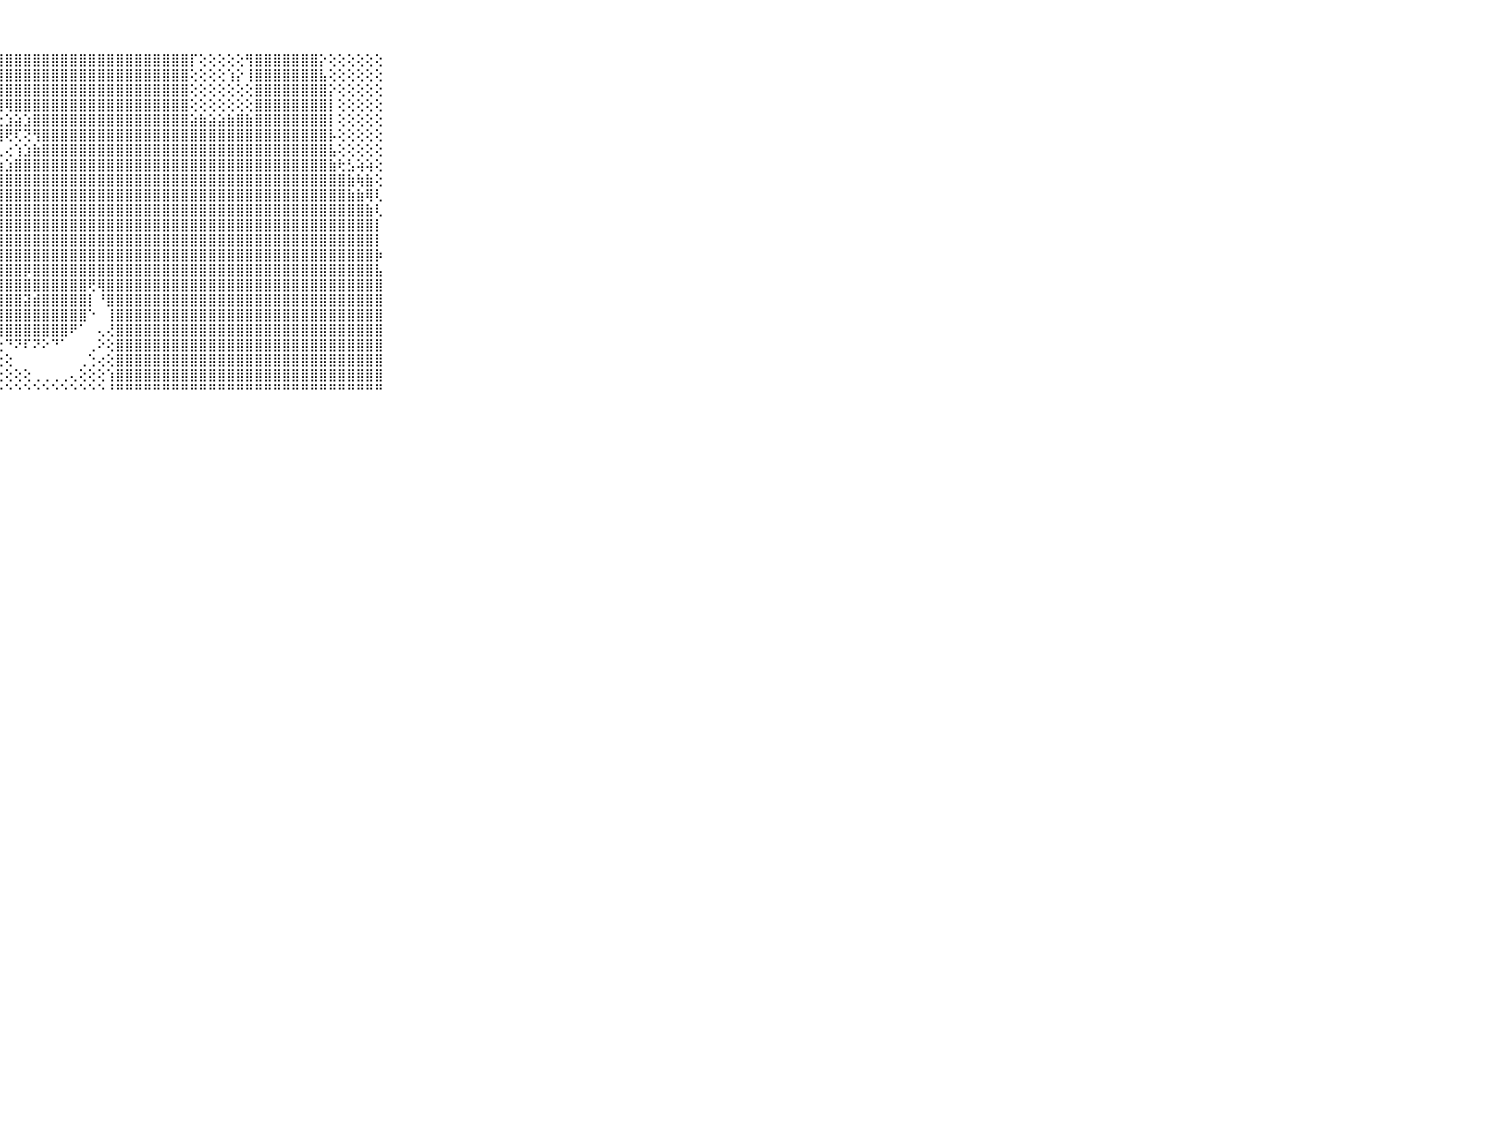

⠀⠀⠀⠀⠀⠀⠀⠀⠀⠀⠀⣿⣿⣿⣿⣿⣿⣿⣿⣿⣿⣿⣿⣿⣿⣿⣿⣿⣿⣿⣿⣿⣿⣿⣿⣿⣿⣿⣿⣿⣿⣿⣿⣿⣿⣿⣿⣿⡏⢕⢕⢕⢕⢕⢻⣿⣿⣿⣿⣿⣿⣿⡕⢕⢕⢕⢕⢕⢕⠀⠀⠀⠀⠀⠀⠀⠀⠀⠀⠀⠀
⠀⠀⠀⠀⠀⠀⠀⠀⠀⠀⠀⣿⣿⣿⣿⣿⣿⣿⣿⣿⣿⣿⣿⣿⣿⣿⣿⣿⣿⣿⣿⣿⣿⣿⣿⣿⣿⣿⣿⣿⣿⣿⣿⣿⣿⣿⣿⣿⢕⢕⢕⢕⢱⡕⢸⣿⣿⣿⣿⣿⣿⣿⣧⢕⢕⢕⢕⢕⢕⠀⠀⠀⠀⠀⠀⠀⠀⠀⠀⠀⠀
⠀⠀⠀⠀⠀⠀⠀⠀⠀⠀⠀⣿⣿⣿⣿⣿⣿⣿⣿⣿⣿⣿⣿⣿⣿⣿⣿⣿⣿⣿⣿⣿⣿⣿⣿⣿⣿⣿⣿⣿⣿⣿⣿⣿⣿⣿⣿⣿⢕⢕⢕⢕⢕⢕⢕⣿⣿⣿⣿⣿⣿⣿⣿⡕⢕⢕⢕⢕⢕⠀⠀⠀⠀⠀⠀⠀⠀⠀⠀⠀⠀
⠀⠀⠀⠀⠀⠀⠀⠀⠀⠀⠀⣿⣿⣿⣿⣿⣿⣿⣿⣿⣿⣿⡿⢿⢿⢟⢟⢿⢿⣿⣿⣿⣿⣿⣿⣿⣿⣿⣿⣿⣿⣿⣿⣿⣿⣿⣿⣿⢕⢕⢕⢕⢕⢕⢕⣿⣿⣿⣿⣿⣿⣿⣿⡇⢕⢕⢕⢕⢕⠀⠀⠀⠀⠀⠀⠀⠀⠀⠀⠀⠀
⠀⠀⠀⠀⠀⠀⠀⠀⠀⠀⠀⣿⣿⣿⣿⣿⣿⣿⣿⣿⣿⢟⢕⢕⡕⢕⢱⢗⣱⣵⣱⣿⣿⣿⣿⣿⣿⣿⣿⣿⣿⣿⣿⣿⣿⣿⣿⣿⣵⣷⣵⣵⣷⣿⣷⣿⣿⣿⣿⣿⣿⣿⣿⡇⢕⢕⢕⢕⢕⠀⠀⠀⠀⠀⠀⠀⠀⠀⠀⠀⠀
⠀⠀⠀⠀⠀⠀⠀⠀⠀⠀⠀⣿⣿⣿⣿⣿⣿⣿⣿⢕⢕⢕⢕⢞⢇⣱⣿⢿⢟⢏⢝⢻⣿⣿⣿⣿⣿⣿⣿⣿⣿⣿⣿⣿⣿⣿⣿⣿⣿⣿⣿⣿⣿⣿⣿⣿⣿⣿⣿⣿⣿⣿⣿⡧⢕⢕⢕⢕⢕⠀⠀⠀⠀⠀⠀⠀⠀⠀⠀⠀⠀
⠀⠀⠀⠀⠀⠀⠀⠀⠀⠀⠀⣿⣿⣿⣿⣿⣿⣿⢕⢕⢕⢔⢕⢕⠟⠑⠕⢀⢔⢱⣱⣷⣿⣿⣿⣿⣿⣿⣿⣿⣿⣿⣿⣿⣿⣿⣿⣿⣿⣿⣿⣿⣿⣿⣿⣿⣿⣿⣿⣿⣿⣿⣿⣧⢕⢕⢕⢕⢕⠀⠀⠀⠀⠀⠀⠀⠀⠀⠀⠀⠀
⠀⠀⠀⠀⠀⠀⠀⠀⠀⠀⠀⣿⣿⣿⣿⣿⣿⣷⣵⢕⢕⢇⢄⢄⢕⣕⣔⣱⣱⣿⣿⣿⣿⣿⣿⣿⣿⣿⣿⣿⣿⣿⣿⣿⣿⣿⣿⣿⣿⣿⣿⣿⣿⣿⣿⣿⣿⣿⣿⣿⣿⣿⣿⣷⢗⣣⢵⢵⢕⠀⠀⠀⠀⠀⠀⠀⠀⠀⠀⠀⠀
⠀⠀⠀⠀⠀⠀⠀⠀⠀⠀⠀⣿⣿⣿⣿⣿⣿⣿⡿⢇⢿⣷⣷⣿⣿⣿⣿⣿⣿⣿⣿⣿⣿⣿⣿⣿⣿⣿⣿⣿⣿⣿⣿⣿⣿⣿⣿⣿⣿⣿⣿⣿⣿⣿⣿⣿⣿⣿⣿⣿⣿⣿⣿⣿⣿⣷⢷⣷⢕⠀⠀⠀⠀⠀⠀⠀⠀⠀⠀⠀⠀
⠀⠀⠀⠀⠀⠀⠀⠀⠀⠀⠀⣿⣿⣿⣿⣿⣿⣿⡇⢕⢸⣿⣿⣿⣿⣿⣿⣿⣿⣿⣿⣿⣿⣿⣿⣿⣿⣿⣿⣿⣿⣿⣿⣿⣿⣿⣿⣿⣿⣿⣿⣿⣿⣿⣿⣿⣿⣿⣿⣿⣿⣿⣿⣿⣿⣷⣷⢿⢇⠀⠀⠀⠀⠀⠀⠀⠀⠀⠀⠀⠀
⠀⠀⠀⠀⠀⠀⠀⠀⠀⠀⠀⣿⣿⣿⣿⣿⣿⣿⣷⢜⢸⣿⣿⣿⣿⣿⣿⣿⣿⣿⣿⣿⣿⣿⣿⣿⣿⣿⣿⣿⣿⣿⣿⣿⣿⣿⣿⣿⣿⣿⣿⣿⣿⣿⣿⣿⣿⣿⣿⣿⣿⣿⣿⣿⣿⣿⣿⣷⢇⠀⠀⠀⠀⠀⠀⠀⠀⠀⠀⠀⠀
⠀⠀⠀⠀⠀⠀⠀⠀⠀⠀⠀⣿⣿⣿⣿⣿⣿⣿⣿⣇⢜⣿⣿⣿⣿⣿⣿⣿⣿⣿⣿⣿⣿⣿⣿⣿⣿⣿⣿⣿⣿⣿⣿⣿⣿⣿⣿⣿⣿⣿⣿⣿⣿⣿⣿⣿⣿⣿⣿⣿⣿⣿⣿⣿⣿⣿⣿⣿⡇⠀⠀⠀⠀⠀⠀⠀⠀⠀⠀⠀⠀
⠀⠀⠀⠀⠀⠀⠀⠀⠀⠀⠀⣿⣿⣿⣿⣿⣿⣿⣿⣿⣇⣿⣿⣿⣿⣿⣿⣿⣿⣿⣿⣿⣿⣿⣿⣿⣿⣿⣿⣿⣿⣿⣿⣿⣿⣿⣿⣿⣿⣿⣿⣿⣿⣿⣿⣿⣿⣿⣿⣿⣿⣿⣿⣿⣿⣿⣿⣿⡇⠀⠀⠀⠀⠀⠀⠀⠀⠀⠀⠀⠀
⠀⠀⠀⠀⠀⠀⠀⠀⠀⠀⠀⣿⣿⣿⣿⣿⣿⣿⣿⣿⣿⣿⣿⣿⣿⣿⣿⣿⣿⣿⣿⣿⣿⣿⣿⣿⣿⣿⣿⣿⣿⣿⣿⣿⣿⣿⣿⣿⣿⣿⣿⣿⣿⣿⣿⣿⣿⣿⣿⣿⣿⣿⣿⣿⣿⣿⣿⣿⡷⠀⠀⠀⠀⠀⠀⠀⠀⠀⠀⠀⠀
⠀⠀⠀⠀⠀⠀⠀⠀⠀⠀⠀⣿⣿⣿⣿⣿⣿⣿⣿⣿⣿⣿⣿⣿⣿⣿⣿⣿⣿⣿⡿⣿⣿⣿⣿⣿⣿⣿⣿⣿⣿⣿⣿⣿⣿⣿⣿⣿⣿⣿⣿⣿⣿⣿⣿⣿⣿⣿⣿⣿⣿⣿⣿⣿⣿⣿⣿⣿⣧⠀⠀⠀⠀⠀⠀⠀⠀⠀⠀⠀⠀
⠀⠀⠀⠀⠀⠀⠀⠀⠀⠀⠀⣿⣿⣿⣿⣿⣿⣿⣿⣿⣿⣿⣿⣿⣿⣿⣿⣿⣿⣿⣿⣿⣿⣿⣿⣿⣿⢟⢿⣿⣿⣿⣿⣿⣿⣿⣿⣿⣿⣿⣿⣿⣿⣿⣿⣿⣿⣿⣿⣿⣿⣿⣿⣿⣿⣿⣿⣿⣿⠀⠀⠀⠀⠀⠀⠀⠀⠀⠀⠀⠀
⠀⠀⠀⠀⠀⠀⠀⠀⠀⠀⠀⣿⣿⣿⣿⣿⣿⣿⣿⣿⣿⣿⣿⣿⣿⣿⣿⣿⣿⣿⣽⣾⣿⣿⣿⣿⣿⡇⠘⣿⣿⣿⣿⣿⣿⣿⣿⣿⣿⣿⣿⣿⣿⣿⣿⣿⣿⣿⣿⣿⣿⣿⣿⣿⣿⣿⣿⣿⣿⠀⠀⠀⠀⠀⠀⠀⠀⠀⠀⠀⠀
⠀⠀⠀⠀⠀⠀⠀⠀⠀⠀⠀⣿⣿⣿⣿⣿⣿⣿⣿⣿⣿⣿⣿⣿⣿⣿⣿⣿⣿⣿⣿⣿⣿⣿⣿⣿⣿⠑⠀⢸⣿⣿⣿⣿⣿⣿⣿⣿⣿⣿⣿⣿⣿⣿⣿⣿⣿⣿⣿⣿⣿⣿⣿⣿⣿⣿⣿⣿⣿⠀⠀⠀⠀⠀⠀⠀⠀⠀⠀⠀⠀
⠀⠀⠀⠀⠀⠀⠀⠀⠀⠀⠀⣿⣿⣿⣿⣿⣿⣿⣿⣿⣿⣿⣿⣿⣿⡜⢻⣿⣿⣿⣿⣿⣿⣿⣿⠟⠁⠀⢄⢜⣿⣿⣿⣿⣿⣿⣿⣿⣿⣿⣿⣿⣿⣿⣿⣿⣿⣿⣿⣿⣿⣿⣿⣿⣿⣿⣿⣿⣿⠀⠀⠀⠀⠀⠀⠀⠀⠀⠀⠀⠀
⠀⠀⠀⠀⠀⠀⠀⠀⠀⠀⠀⣿⣿⣿⣿⣿⣿⣿⣿⣿⣿⣿⣿⣿⣿⡇⢕⢕⠙⠝⠏⠝⠕⠙⠁⠀⠀⢀⠕⢕⣿⣿⣿⣿⣿⣿⣿⣿⣿⣿⣿⣿⣿⣿⣿⣿⣿⣿⣿⣿⣿⣿⣿⣿⣿⣿⣿⣿⣿⠀⠀⠀⠀⠀⠀⠀⠀⠀⠀⠀⠀
⠀⠀⠀⠀⠀⠀⠀⠀⠀⠀⠀⣿⣿⣿⣿⣿⣿⣿⣿⣿⣿⣿⣿⣿⣿⡇⢕⢕⢕⠀⠀⠀⠀⠀⠀⠀⢀⢑⢔⢕⣿⣿⣿⣿⣿⣿⣿⣿⣿⣿⣿⣿⣿⣿⣿⣿⣿⣿⣿⣿⣿⣿⣿⣿⣿⣿⣿⣿⣿⠀⠀⠀⠀⠀⠀⠀⠀⠀⠀⠀⠀
⠀⠀⠀⠀⠀⠀⠀⠀⠀⠀⠀⣿⣿⣿⣿⣿⣿⣿⣿⣿⣿⣿⣿⣿⣿⣧⡕⢕⢕⢕⢕⢀⢀⢀⢀⢄⢕⢕⢕⢱⣿⣿⣿⣿⣿⣿⣿⣿⣿⣿⣿⣿⣿⣿⣿⣿⣿⣿⣿⣿⣿⣿⣿⣿⣿⣿⣿⣿⣿⠀⠀⠀⠀⠀⠀⠀⠀⠀⠀⠀⠀
⠀⠀⠀⠀⠀⠀⠀⠀⠀⠀⠀⠛⠛⠛⠛⠛⠛⠛⠛⠛⠛⠛⠛⠛⠛⠛⠃⠑⠑⠑⠑⠑⠑⠑⠑⠑⠑⠑⠑⠘⠛⠛⠛⠛⠛⠛⠛⠛⠛⠛⠛⠛⠛⠛⠛⠛⠛⠛⠛⠛⠛⠛⠛⠛⠛⠛⠛⠛⠛⠀⠀⠀⠀⠀⠀⠀⠀⠀⠀⠀⠀